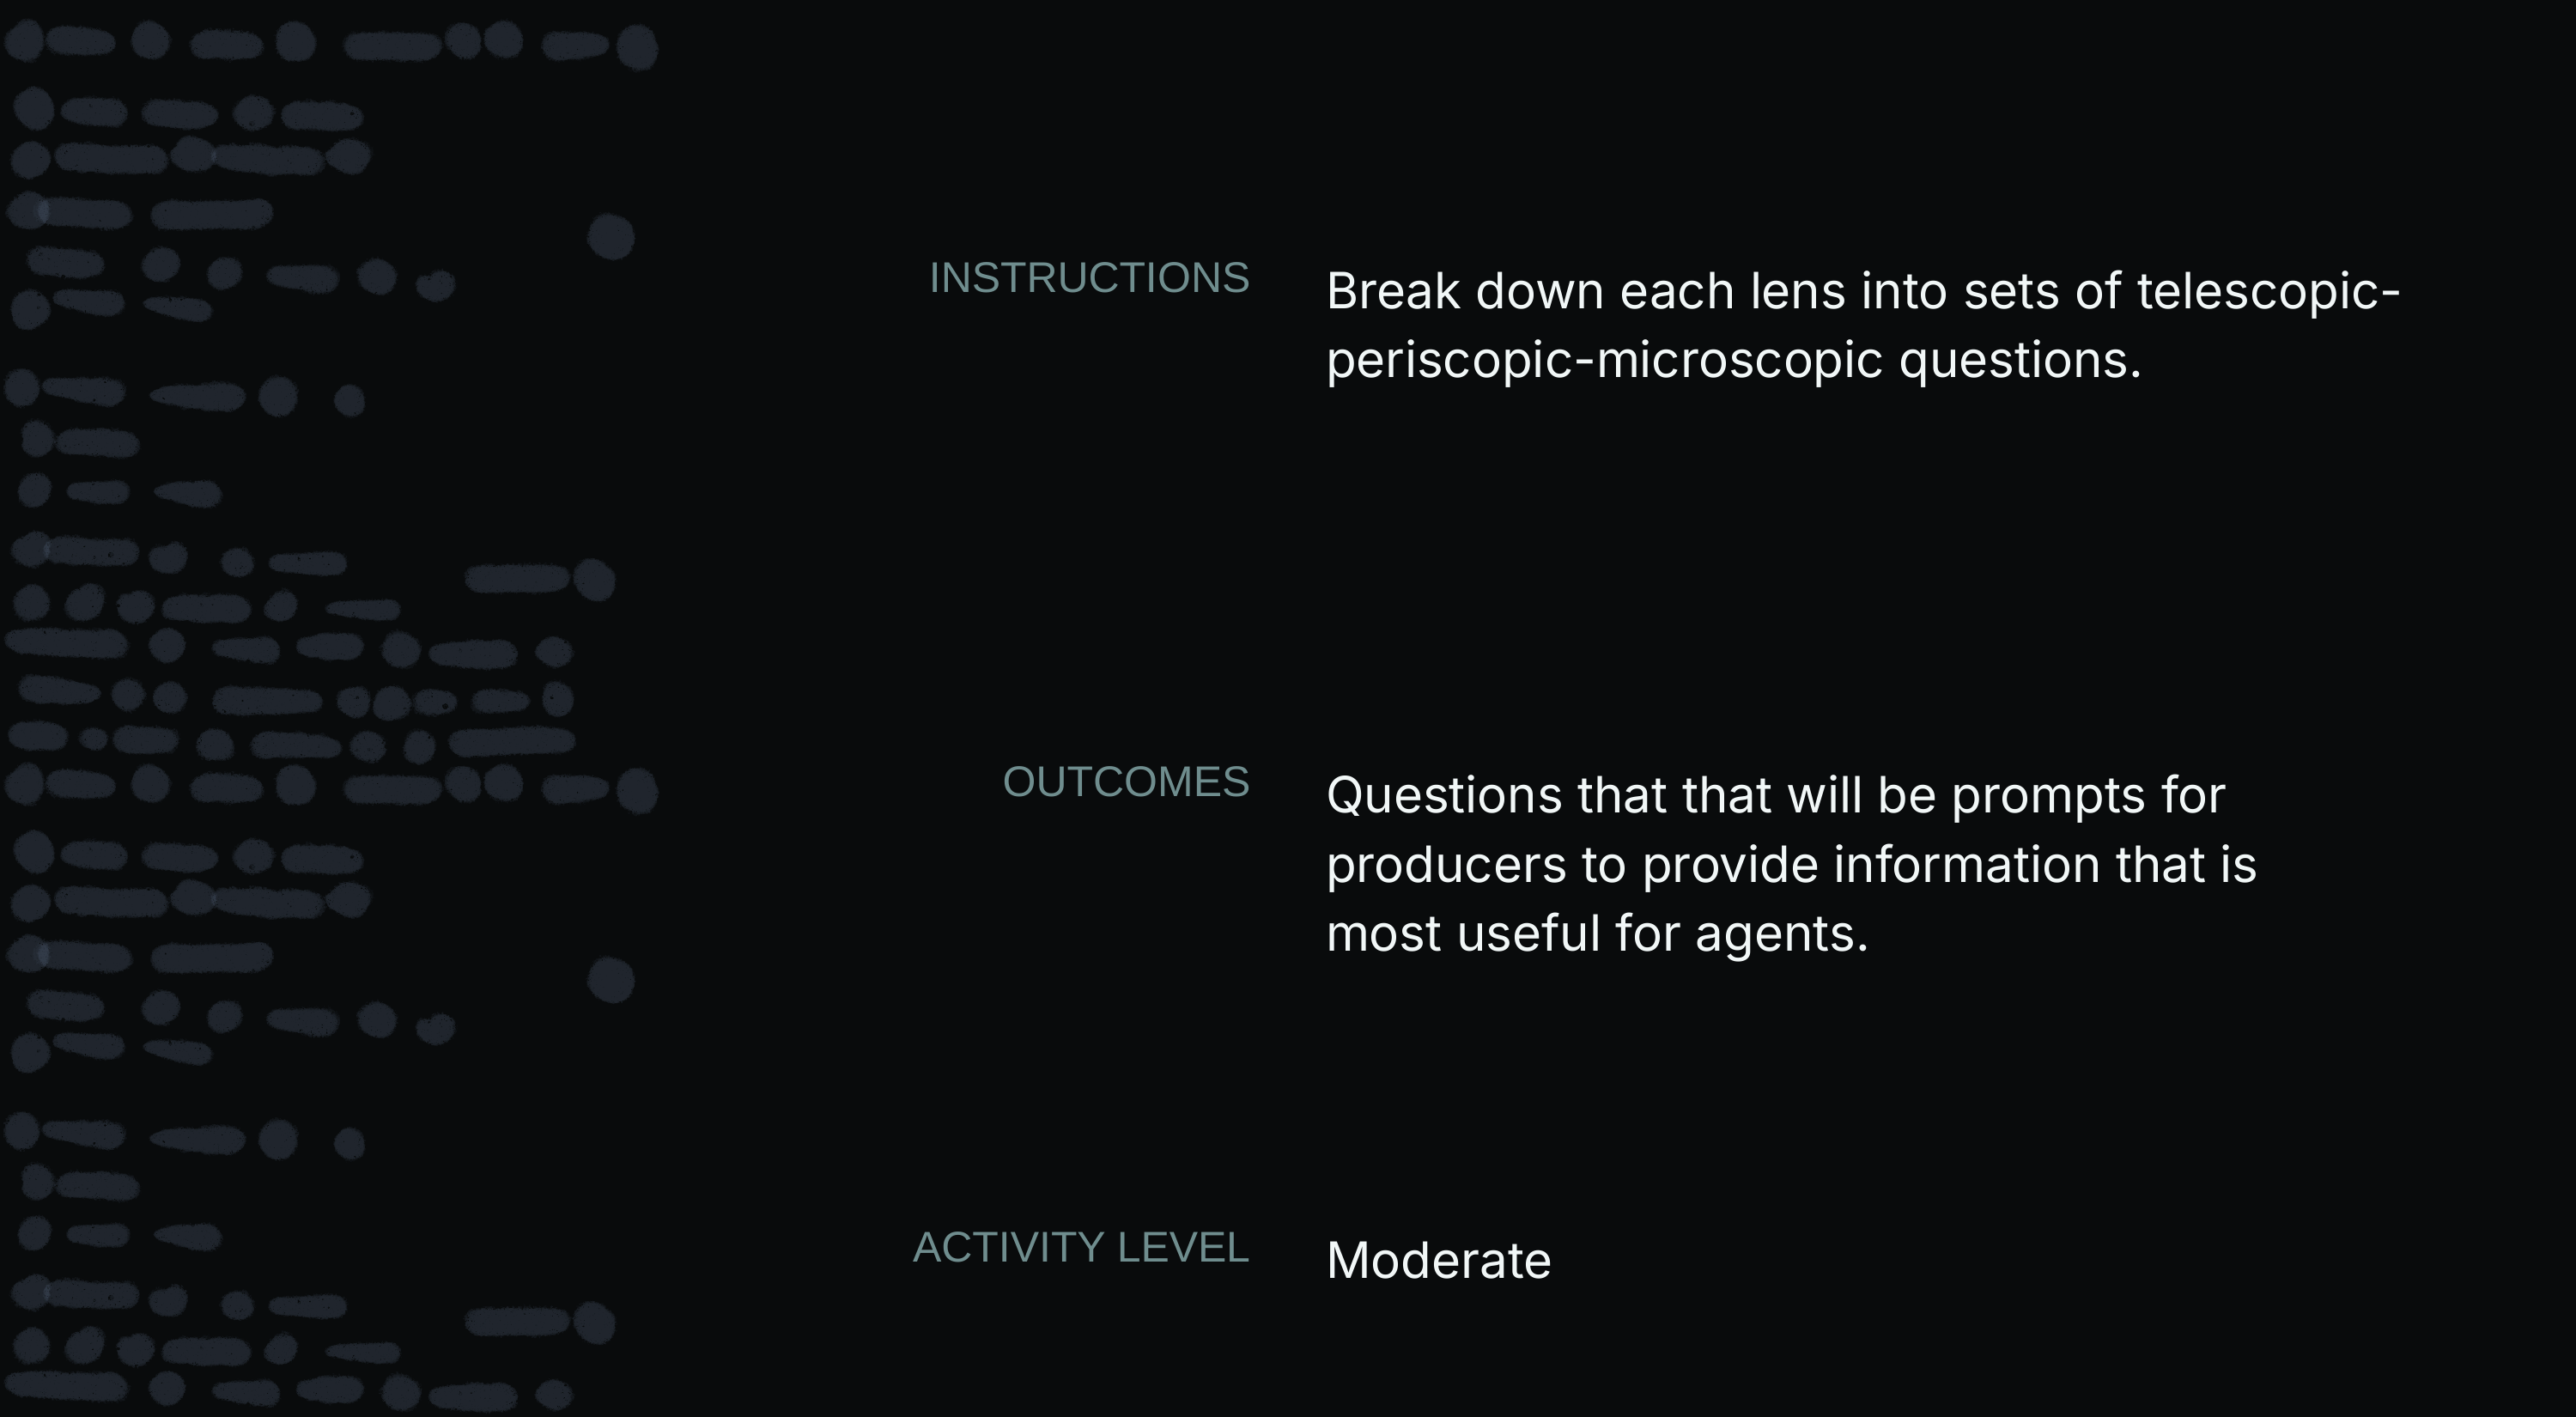

Break down each lens into sets of telescopic-periscopic-microscopic questions.
Questions that that will be prompts for producers to provide information that is
most useful for agents.
Moderate